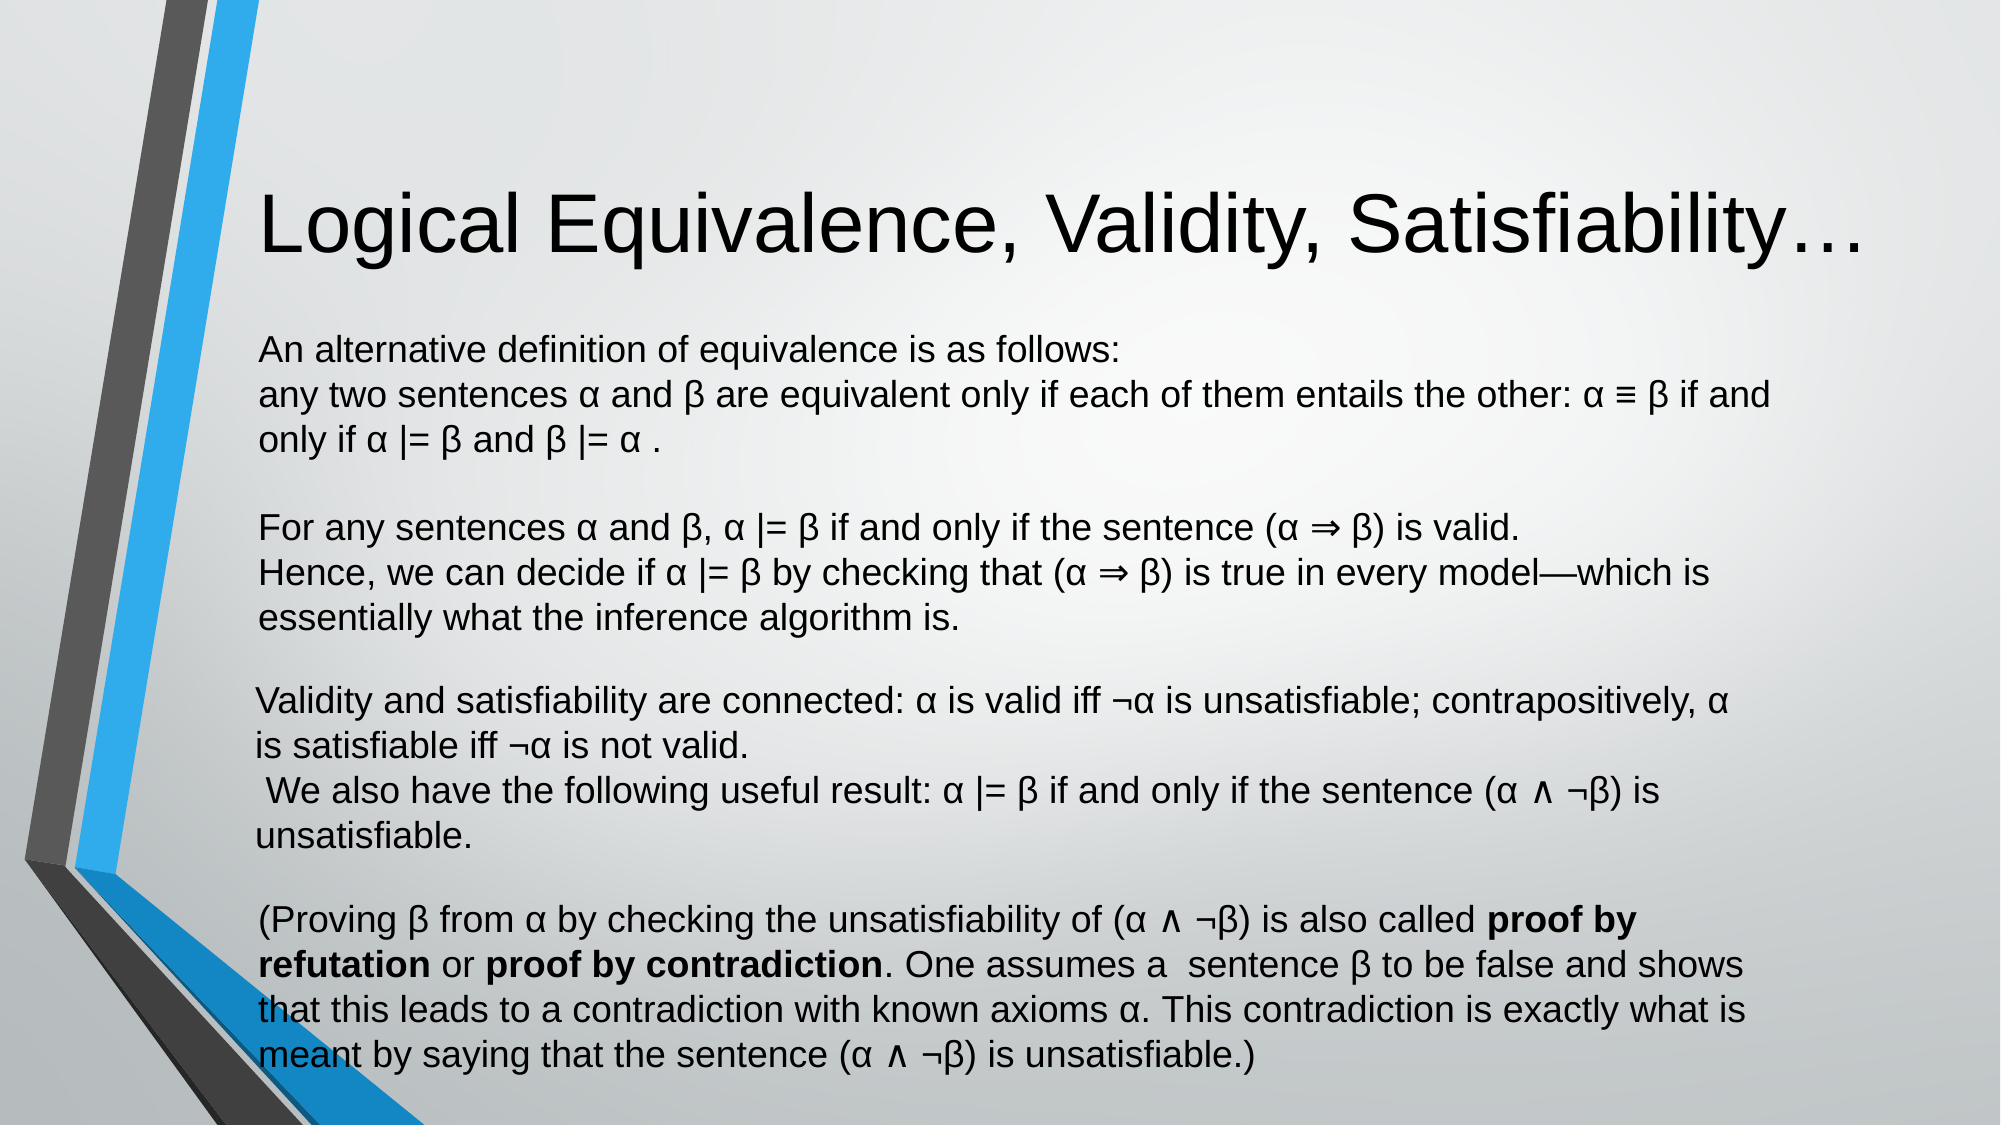

# Logical Equivalence, Validity, Satisfiability…
An alternative definition of equivalence is as follows:
any two sentences α and β are equivalent only if each of them entails the other: α ≡ β if and only if α |= β and β |= α .
For any sentences α and β, α |= β if and only if the sentence (α ⇒ β) is valid.
Hence, we can decide if α |= β by checking that (α ⇒ β) is true in every model—which is essentially what the inference algorithm is.
Validity and satisfiability are connected: α is valid iff ¬α is unsatisfiable; contrapositively, α is satisfiable iff ¬α is not valid.
 We also have the following useful result: α |= β if and only if the sentence (α ∧ ¬β) is unsatisfiable.
(Proving β from α by checking the unsatisfiability of (α ∧ ¬β) is also called proof by refutation or proof by contradiction. One assumes a  sentence β to be false and shows that this leads to a contradiction with known axioms α. This contradiction is exactly what is meant by saying that the sentence (α ∧ ¬β) is unsatisfiable.)